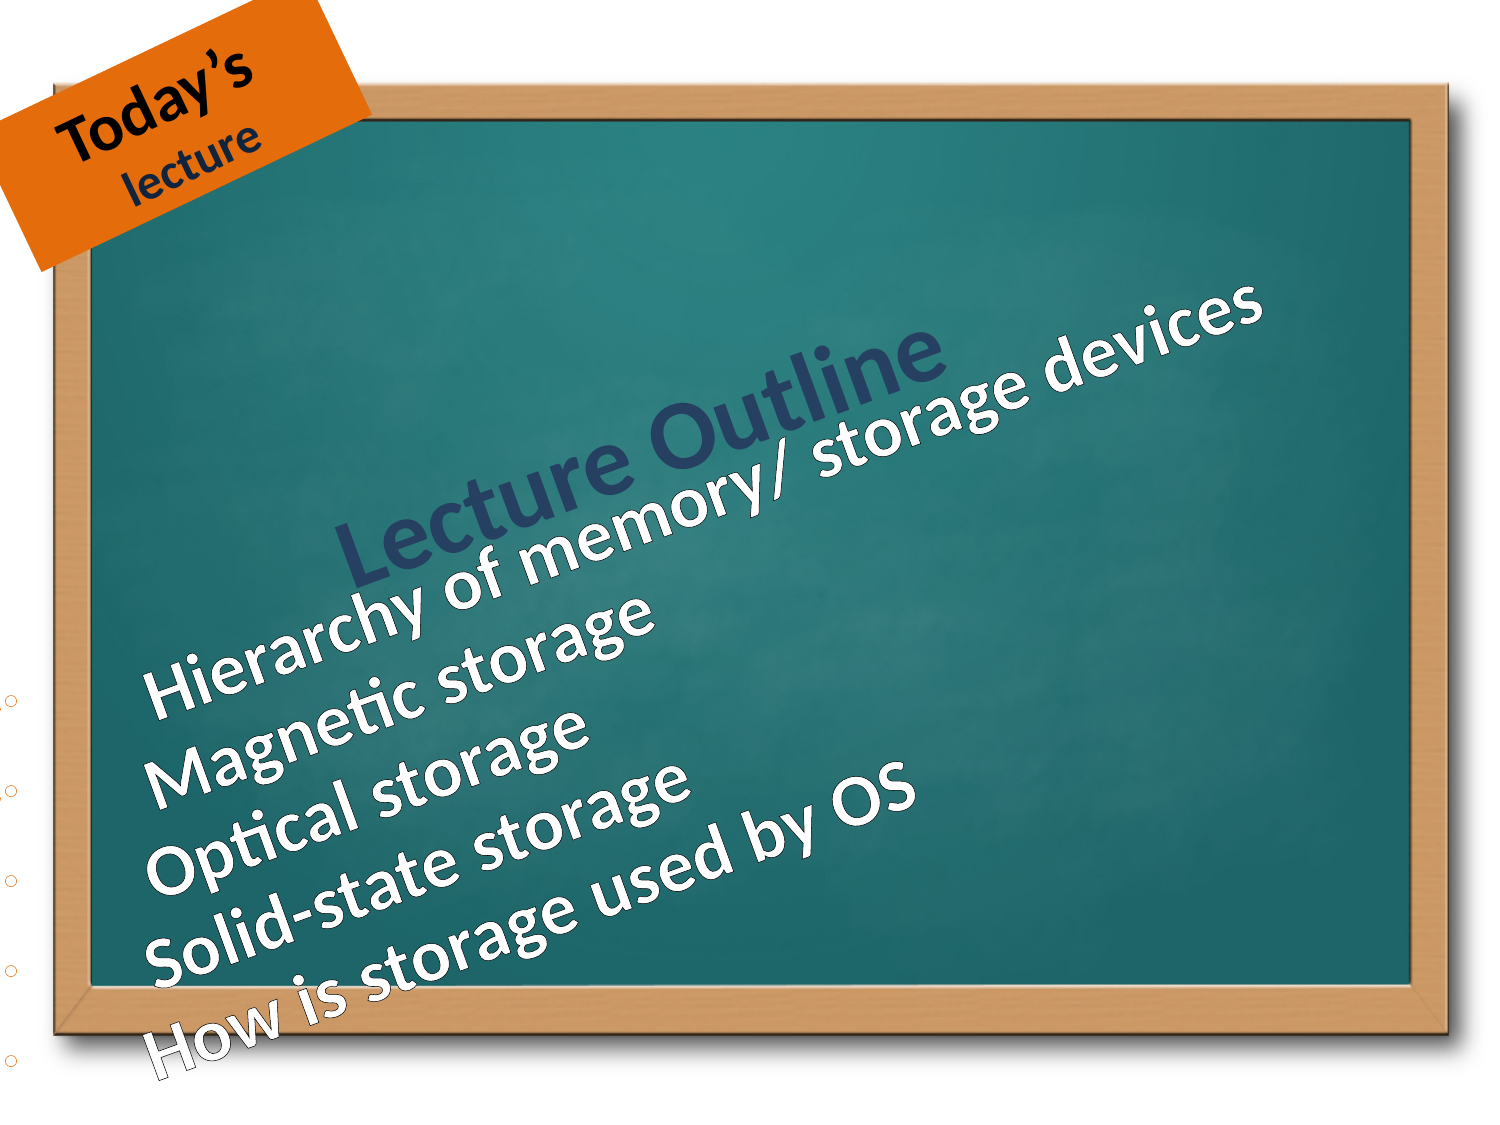

Today’s
lecture

Lecture Outline

Hierarchy of memory/ storage devices
Magnetic storage
Optical storage
Solid-state storage
How is storage used by OS